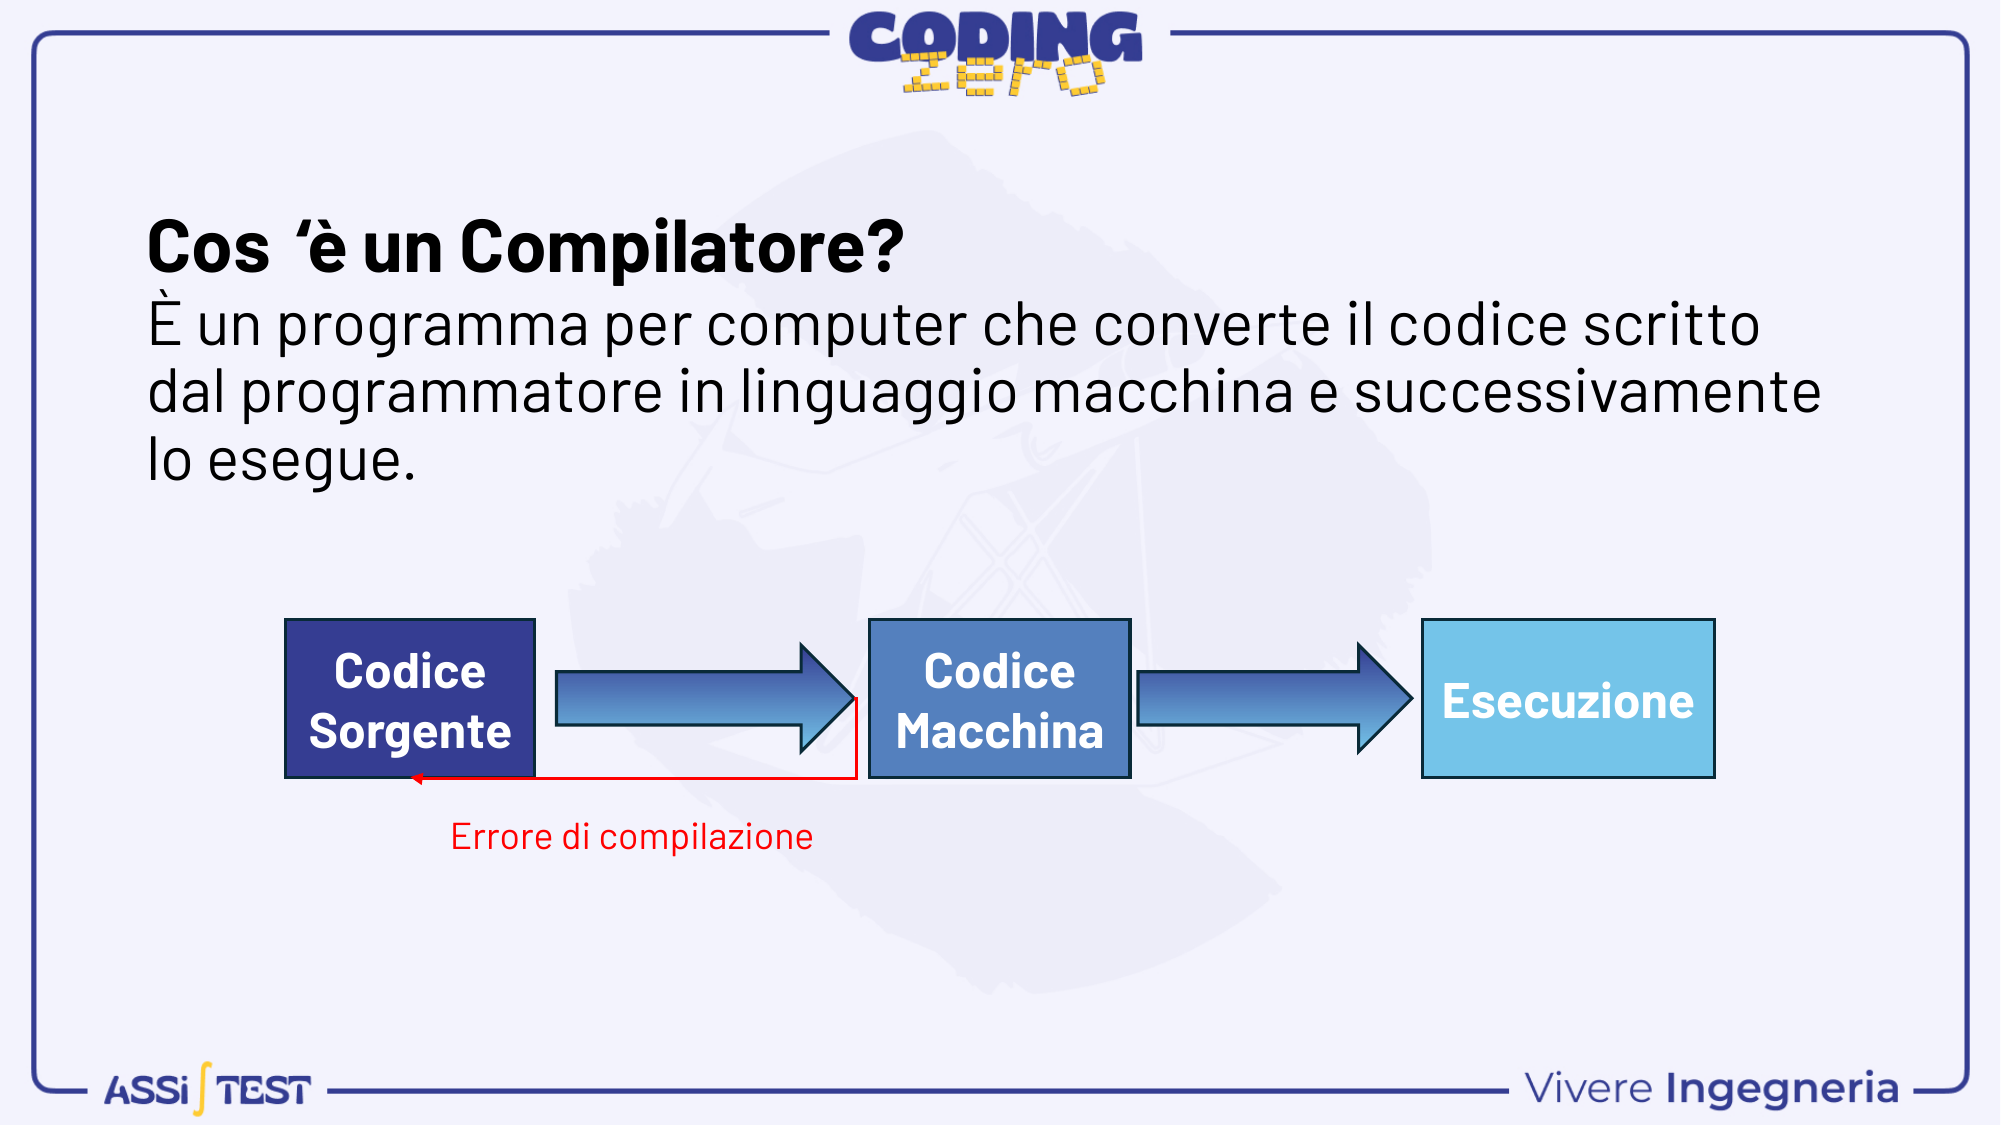

# Cos	‘è un Compilatore?
È un programma per computer che converte il codice scritto dal programmatore in linguaggio macchina e successivamente lo esegue.
Codice Sorgente
Codice
Macchina
Esecuzione

Errore di compilazione